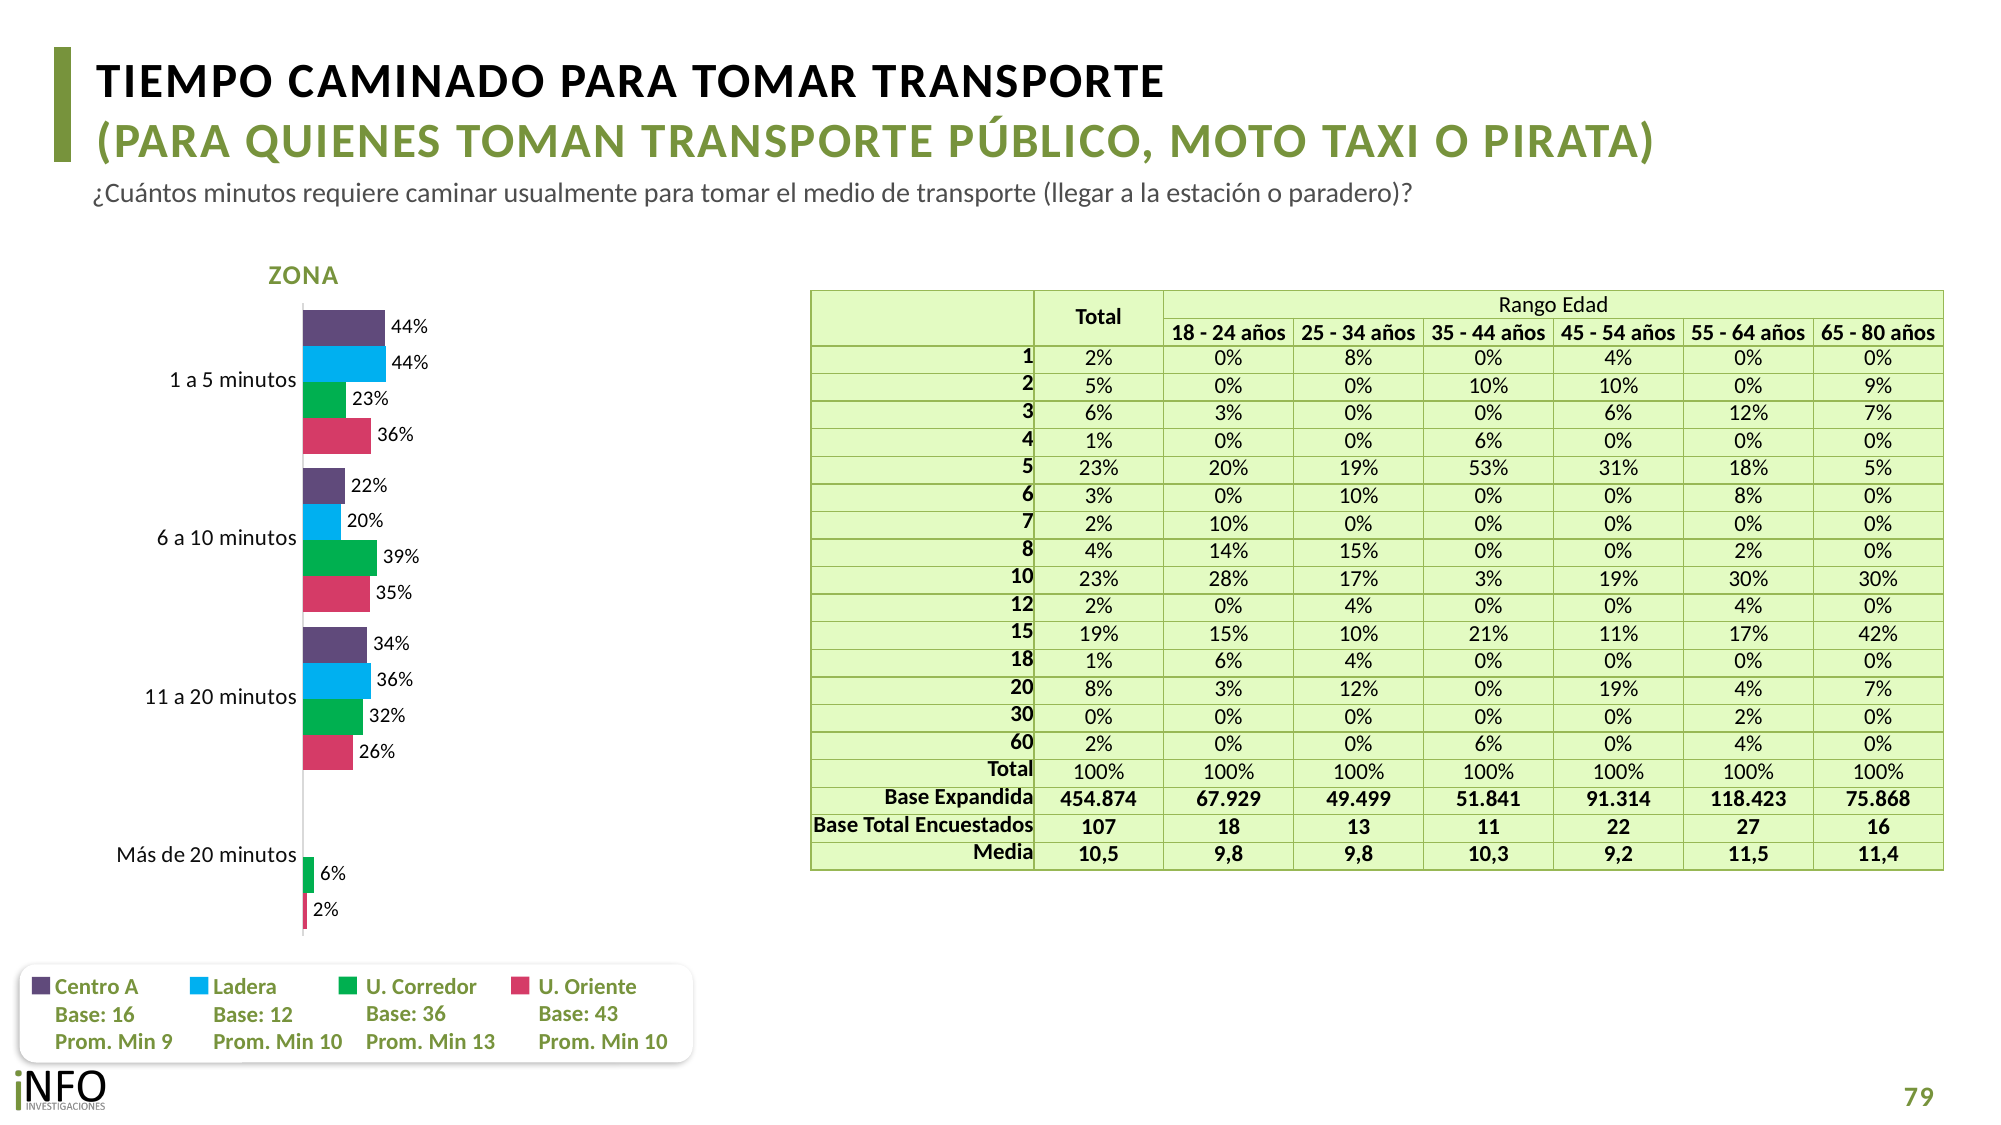

TIEMPO CAMINADO PARA TOMAR TRANSPORTE
(PARA QUIENES TOMAN TRANSPORTE PÚBLICO, MOTO TAXI O PIRATA)

¿Cuántos minutos requiere caminar usualmente para tomar el medio de transporte (llegar a la estación o paradero)?
ZONA

### Chart

| Category | CA | L | UC | UO |
|---|---|---|---|---|
| 1 a 5 minutos | 0.4370367189915919 | 0.43980341360188147 | 0.22889217414580532 | 0.36140421841263626 |
| 6 a 10 minutos | 0.2221087860652509 | 0.20122201463081757 | 0.39329153879597034 | 0.35355462195250037 |
| 11 a 20 minutos | 0.34085449494315706 | 0.3589745717673011 | 0.31855050012099173 | 0.2645525700815772 |
| Más de 20 minutos | None | None | 0.059265786937232 | 0.020488589553286383 |
|  | Total | Rango Edad |  |  |  |  |  |
| --- | --- | --- | --- | --- | --- | --- | --- |
|  |  | 18 - 24 años | 25 - 34 años | 35 - 44 años | 45 - 54 años | 55 - 64 años | 65 - 80 años |
| 1 | 2% | 0% | 8% | 0% | 4% | 0% | 0% |
| 2 | 5% | 0% | 0% | 10% | 10% | 0% | 9% |
| 3 | 6% | 3% | 0% | 0% | 6% | 12% | 7% |
| 4 | 1% | 0% | 0% | 6% | 0% | 0% | 0% |
| 5 | 23% | 20% | 19% | 53% | 31% | 18% | 5% |
| 6 | 3% | 0% | 10% | 0% | 0% | 8% | 0% |
| 7 | 2% | 10% | 0% | 0% | 0% | 0% | 0% |
| 8 | 4% | 14% | 15% | 0% | 0% | 2% | 0% |
| 10 | 23% | 28% | 17% | 3% | 19% | 30% | 30% |
| 12 | 2% | 0% | 4% | 0% | 0% | 4% | 0% |
| 15 | 19% | 15% | 10% | 21% | 11% | 17% | 42% |
| 18 | 1% | 6% | 4% | 0% | 0% | 0% | 0% |
| 20 | 8% | 3% | 12% | 0% | 19% | 4% | 7% |
| 30 | 0% | 0% | 0% | 0% | 0% | 2% | 0% |
| 60 | 2% | 0% | 0% | 6% | 0% | 4% | 0% |
| Total | 100% | 100% | 100% | 100% | 100% | 100% | 100% |
| Base Expandida | 454.874 | 67.929 | 49.499 | 51.841 | 91.314 | 118.423 | 75.868 |
| Base Total Encuestados | 107 | 18 | 13 | 11 | 22 | 27 | 16 |
| Media | 10,5 | 9,8 | 9,8 | 10,3 | 9,2 | 11,5 | 11,4 |
U. Corredor
Base: 36
Prom. Min 13
U. Oriente
Base: 43
Prom. Min 10

Centro A
Base: 16
Prom. Min 9
Ladera
Base: 12
Prom. Min 10

79